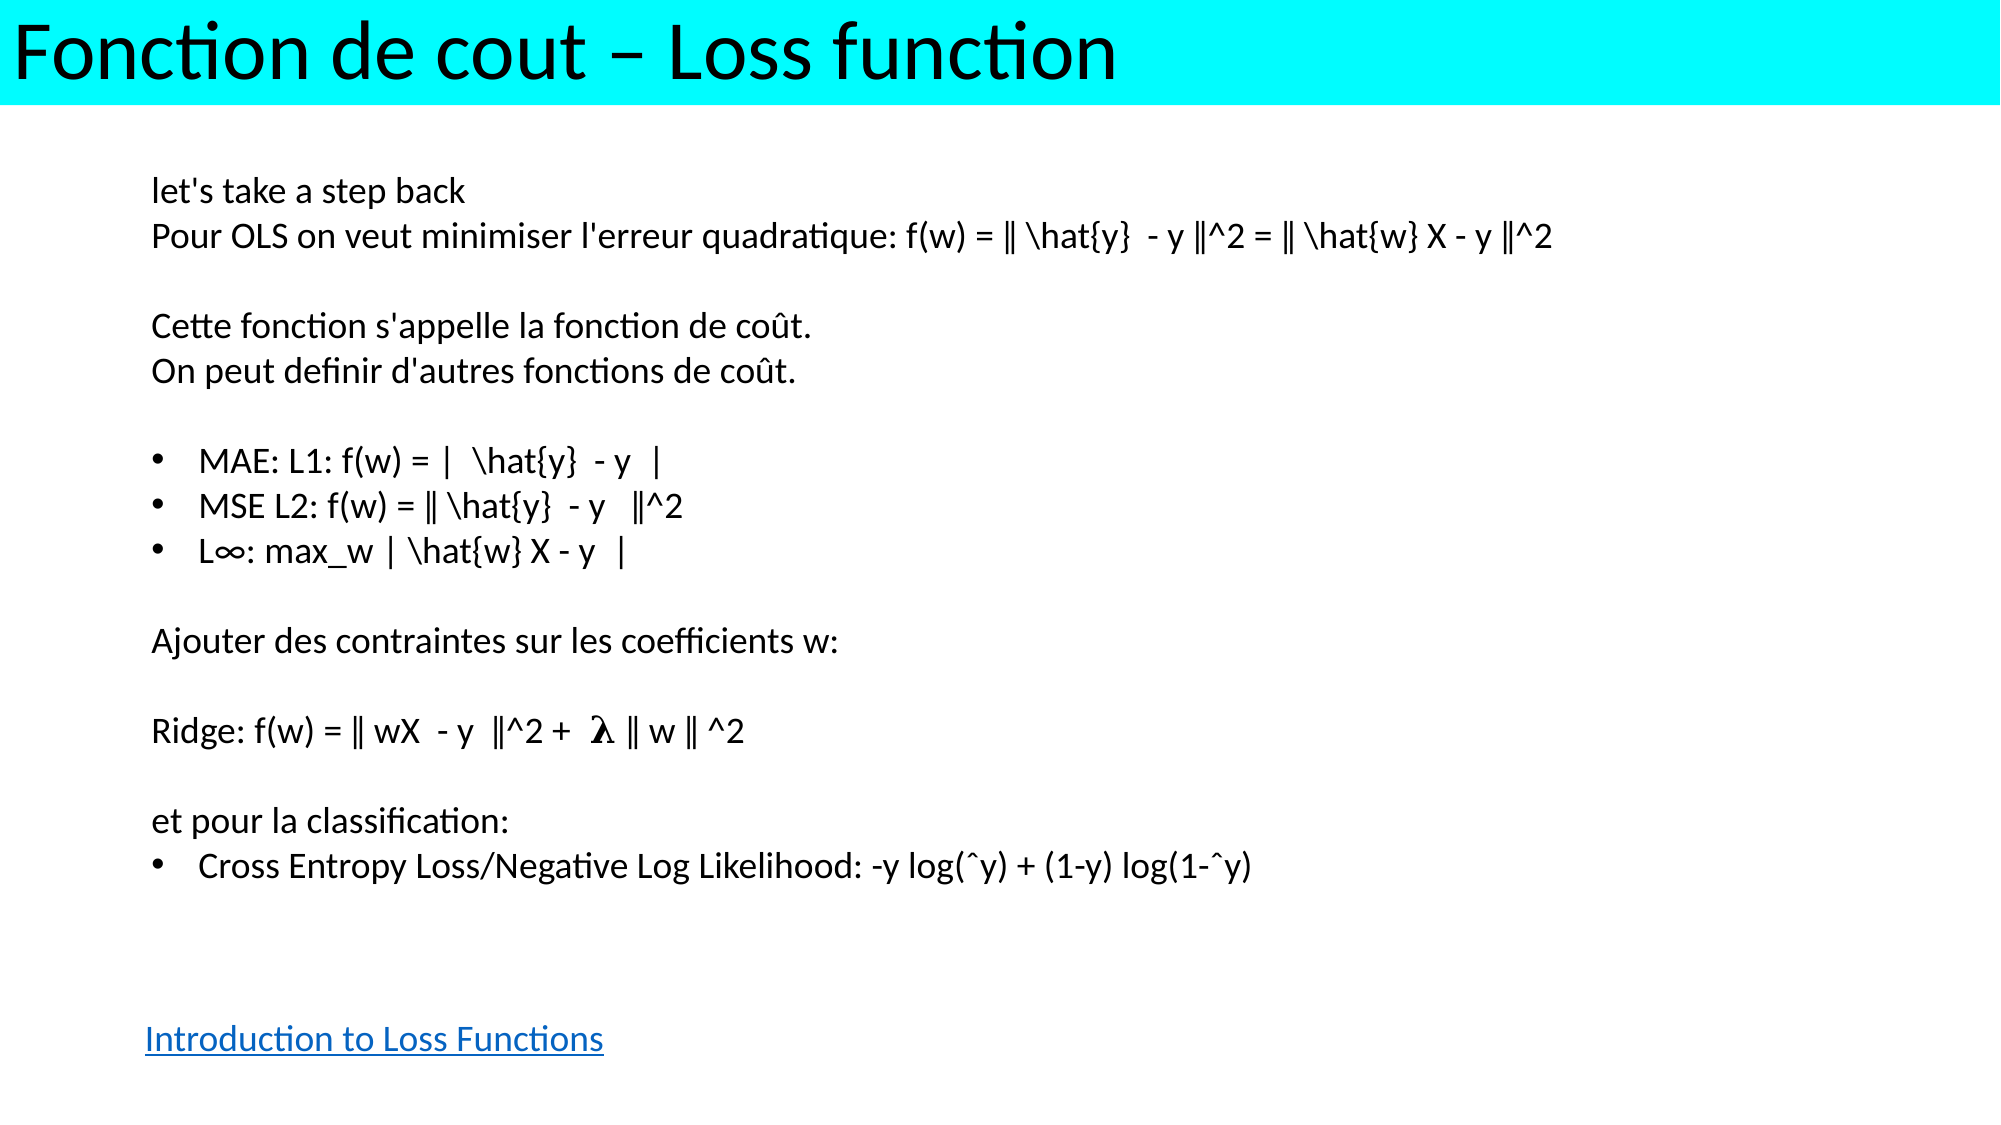

Fonction de cout – Loss function
let's take a step back
Pour OLS on veut minimiser l'erreur quadratique: f(w) = ǁ \hat{y}  - y ǁ^2 = ǁ \hat{w} X - y ǁ^2

Cette fonction s'appelle la fonction de coût.
On peut definir d'autres fonctions de coût.

MAE: L1: f(w) = |  \hat{y}  - y  |
MSE L2: f(w) = ǁ \hat{y}  - y   ǁ^2
L∞: max_w | \hat{w} X - y  |

Ajouter des contraintes sur les coefficients w:

Ridge: f(w) = ǁ wX  - y  ǁ^2 +  𝛌 ǁ w ǁ ^2

et pour la classification:
Cross Entropy Loss/Negative Log Likelihood: -y log(ˆy) + (1-y) log(1-ˆy)

Introduction to Loss Functions